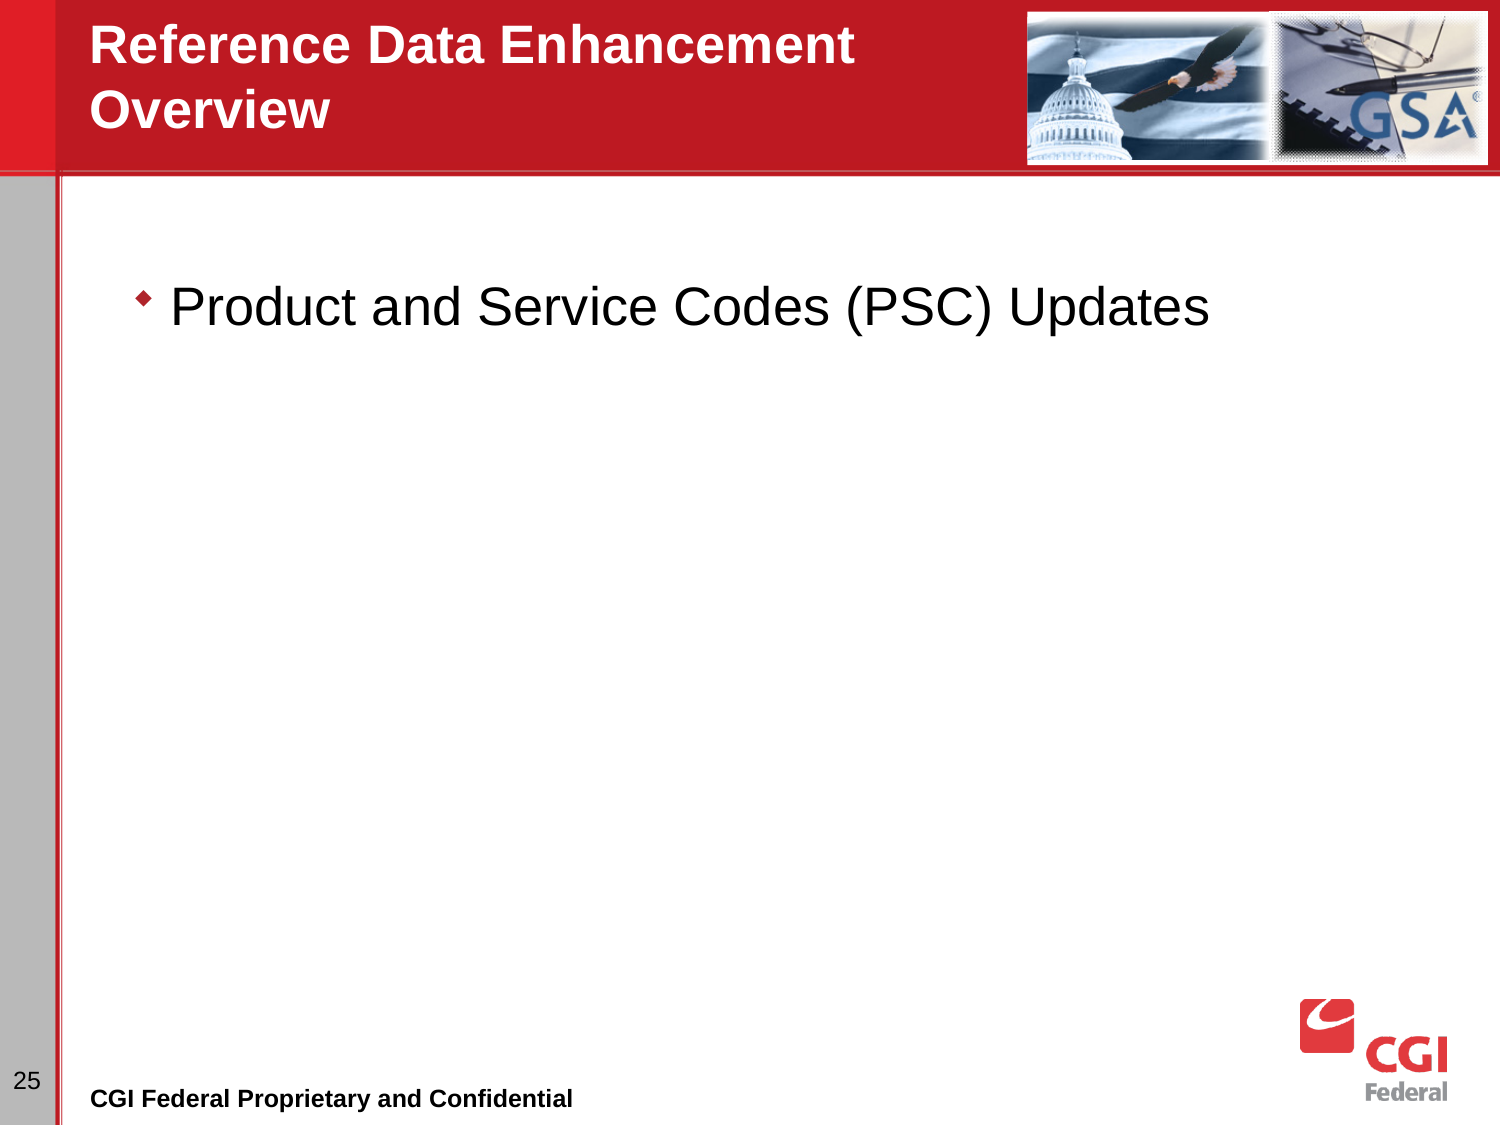

# Reference Data Enhancement Overview
Product and Service Codes (PSC) Updates
25
CGI Federal Proprietary and Confidential